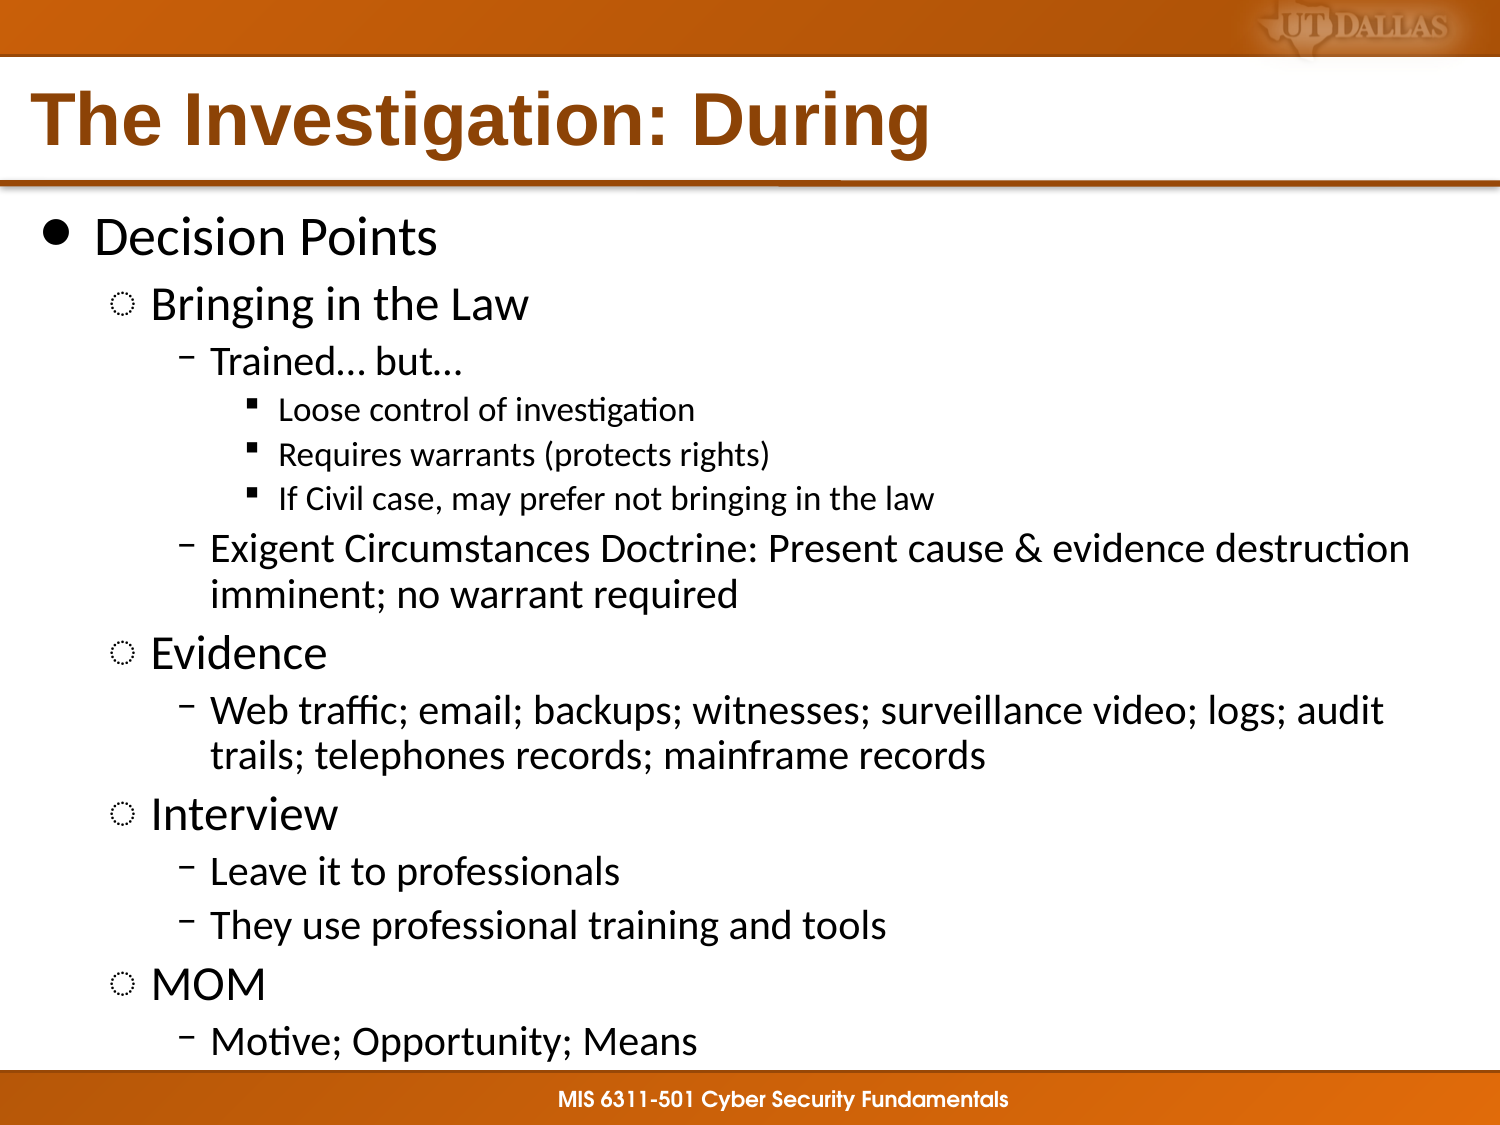

# The Investigation: During
Decision Points
Bringing in the Law
Trained… but…
Loose control of investigation
Requires warrants (protects rights)
If Civil case, may prefer not bringing in the law
Exigent Circumstances Doctrine: Present cause & evidence destruction imminent; no warrant required
Evidence
Web traffic; email; backups; witnesses; surveillance video; logs; audit trails; telephones records; mainframe records
Interview
Leave it to professionals
They use professional training and tools
MOM
Motive; Opportunity; Means